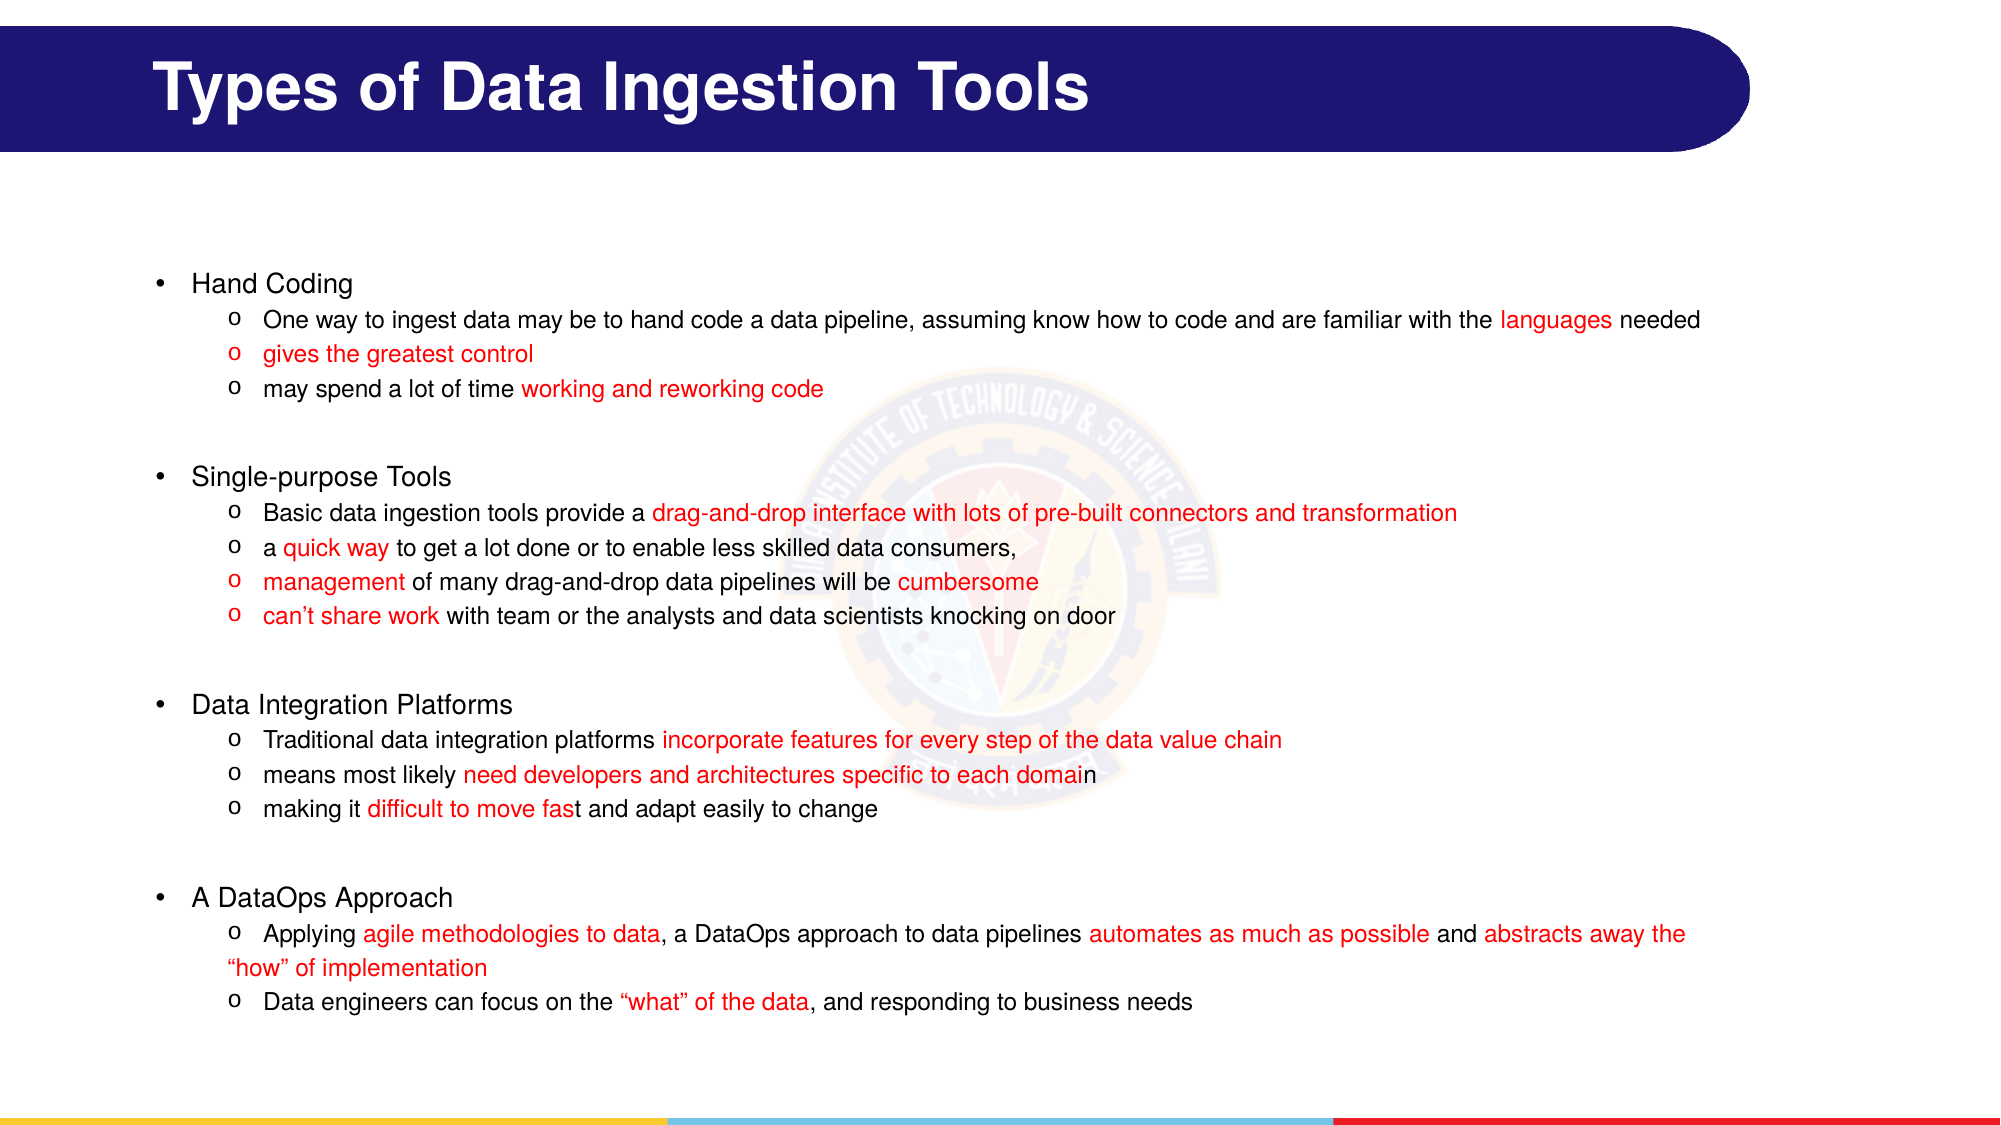

# Types of Data Ingestion Tools

Hand Coding
One way to ingest data may be to hand code a data pipeline, assuming know how to code and are familiar with the languages needed
gives the greatest control
may spend a lot of time working and reworking code

Single-purpose Tools
Basic data ingestion tools provide a drag-and-drop interface with lots of pre-built connectors and transformation
a quick way to get a lot done or to enable less skilled data consumers,
management of many drag-and-drop data pipelines will be cumbersome
can’t share work with team or the analysts and data scientists knocking on door

Data Integration Platforms
Traditional data integration platforms incorporate features for every step of the data value chain
means most likely need developers and architectures specific to each domain
making it difficult to move fast and adapt easily to change

A DataOps Approach
Applying agile methodologies to data, a DataOps approach to data pipelines automates as much as possible and abstracts away the
“how” of implementation
Data engineers can focus on the “what” of the data, and responding to business needs